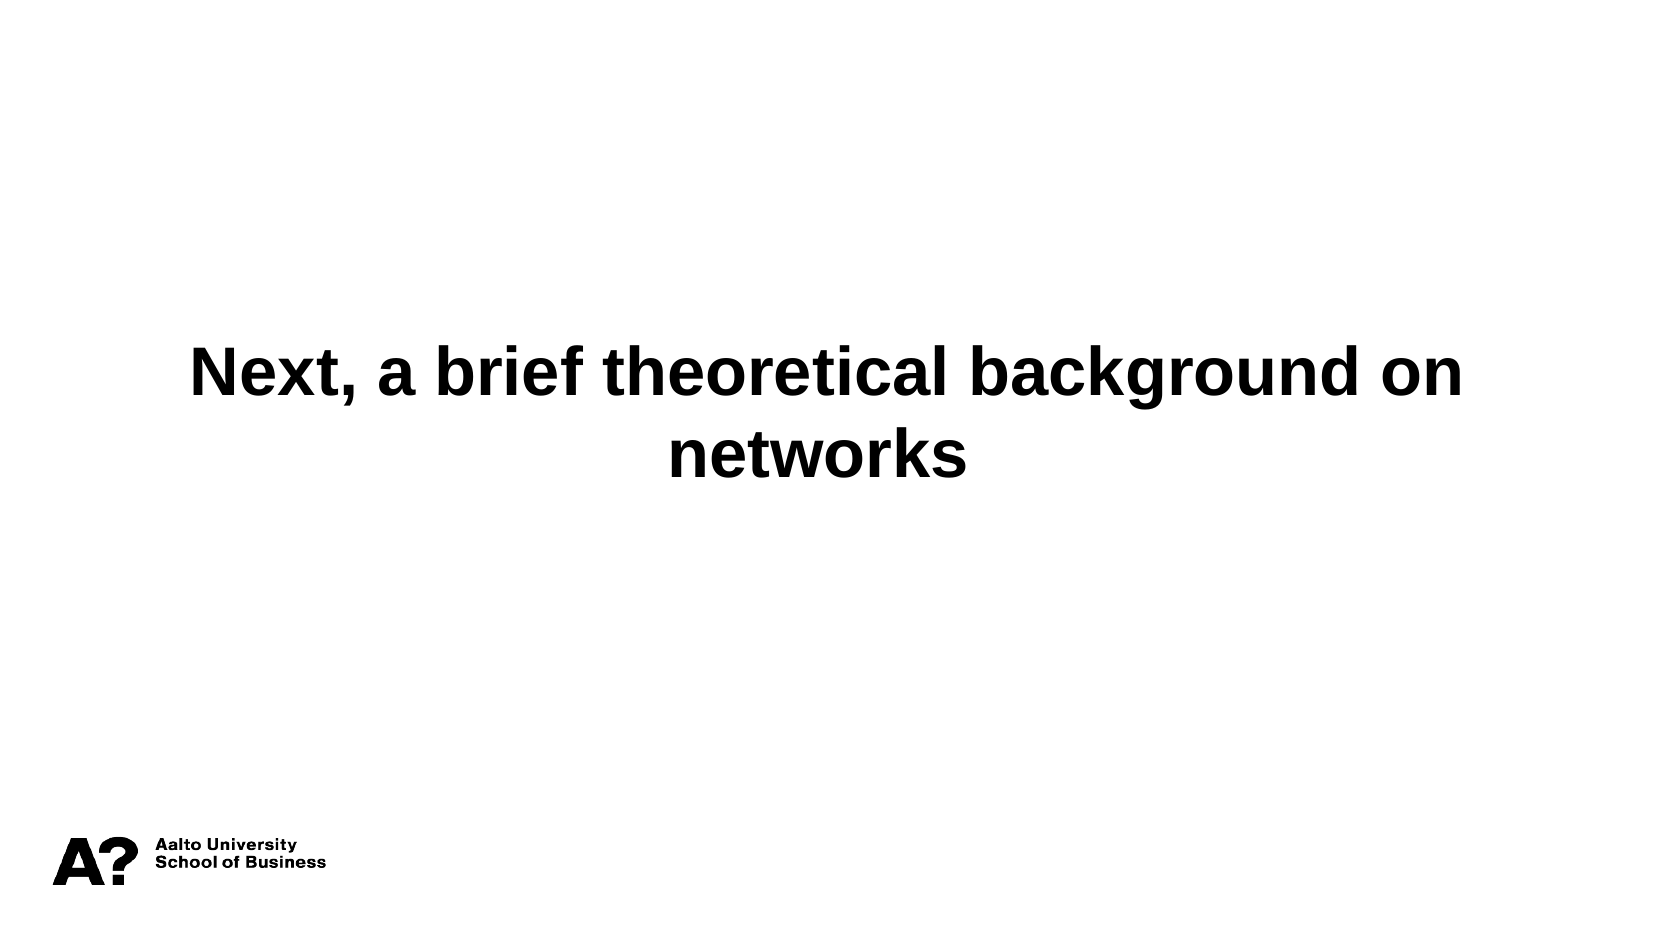

Next, a brief theoretical background on networks